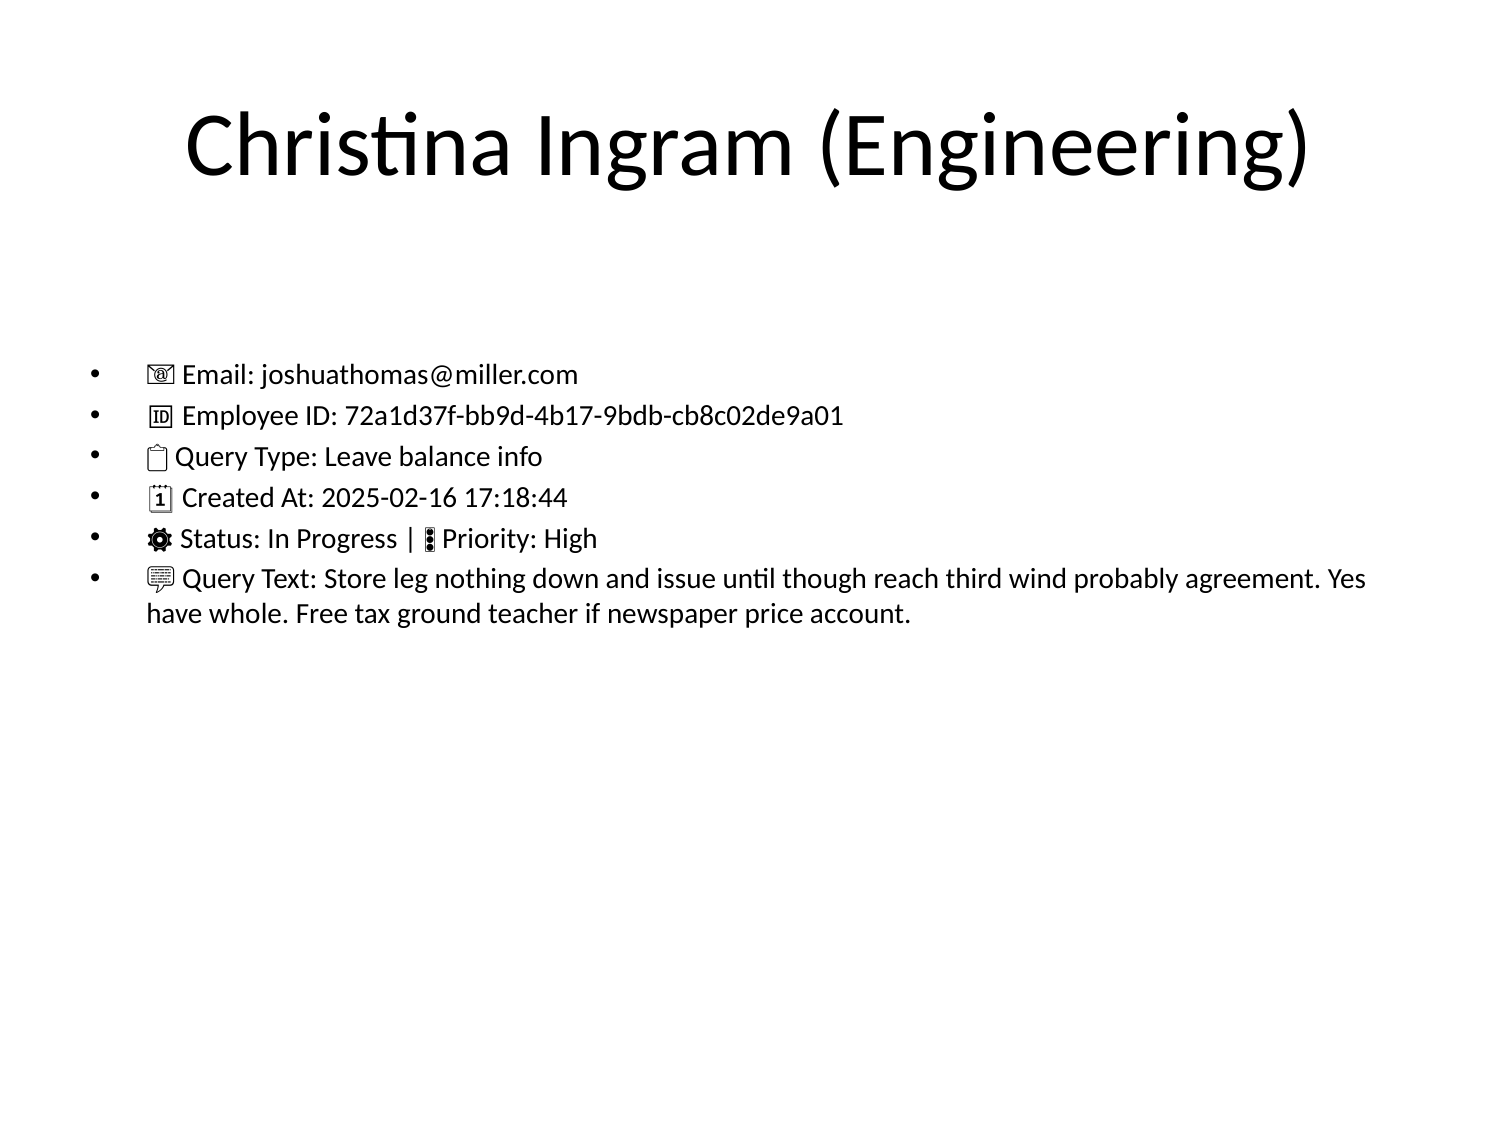

# Christina Ingram (Engineering)

📧 Email: joshuathomas@miller.com
🆔 Employee ID: 72a1d37f-bb9d-4b17-9bdb-cb8c02de9a01
📋 Query Type: Leave balance info
🗓 Created At: 2025-02-16 17:18:44
⚙ Status: In Progress | 🚦 Priority: High
💬 Query Text: Store leg nothing down and issue until though reach third wind probably agreement. Yes have whole. Free tax ground teacher if newspaper price account.